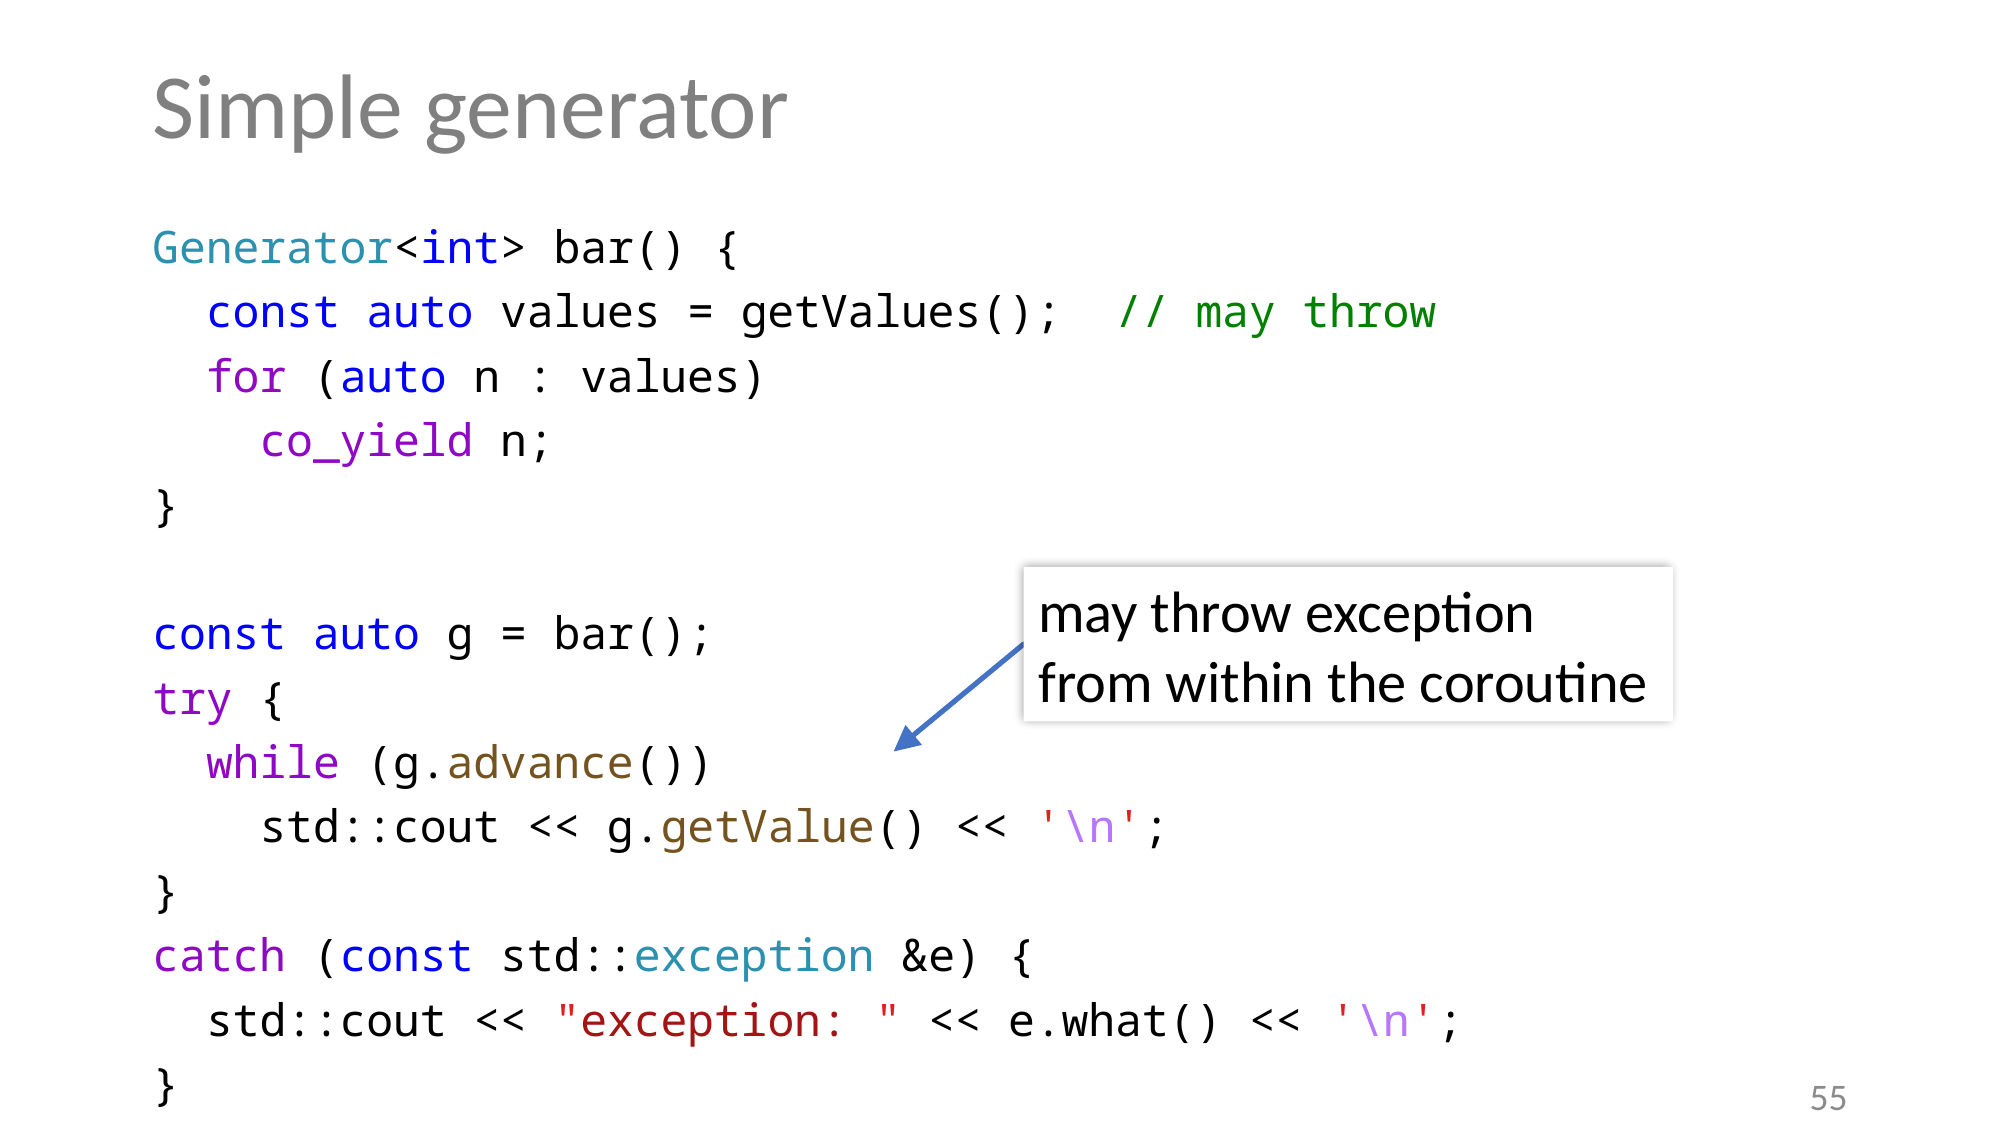

# Simple generator
Generator<int> bar() {
  const auto values = getValues();  // may throw
  for (auto n : values)
    co_yield n;
}

const auto g = bar();
try {
  while (g.advance())
    std::cout << g.getValue() << '\n';
}
catch (const std::exception &e) {
  std::cout << "exception: " << e.what() << '\n';
}
may throw exception
from within the coroutine
55